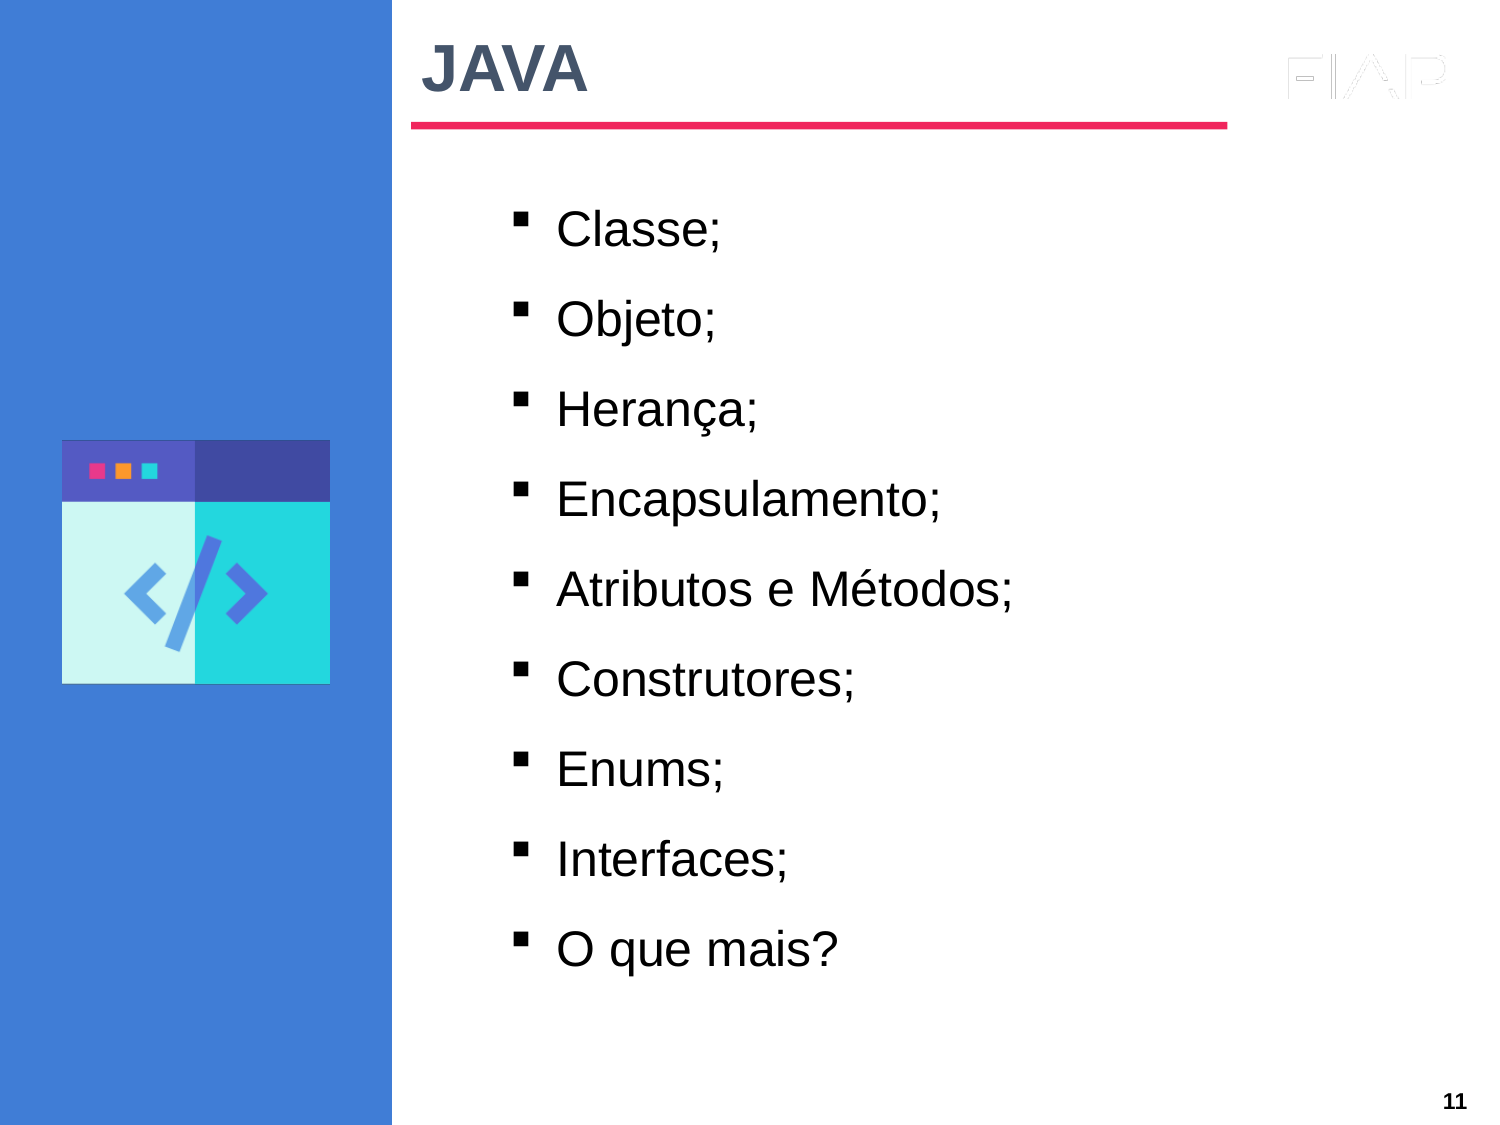

# JAVA
Classe;
Objeto;
Herança;
Encapsulamento;
Atributos e Métodos;
Construtores;
Enums;
Interfaces;
O que mais?